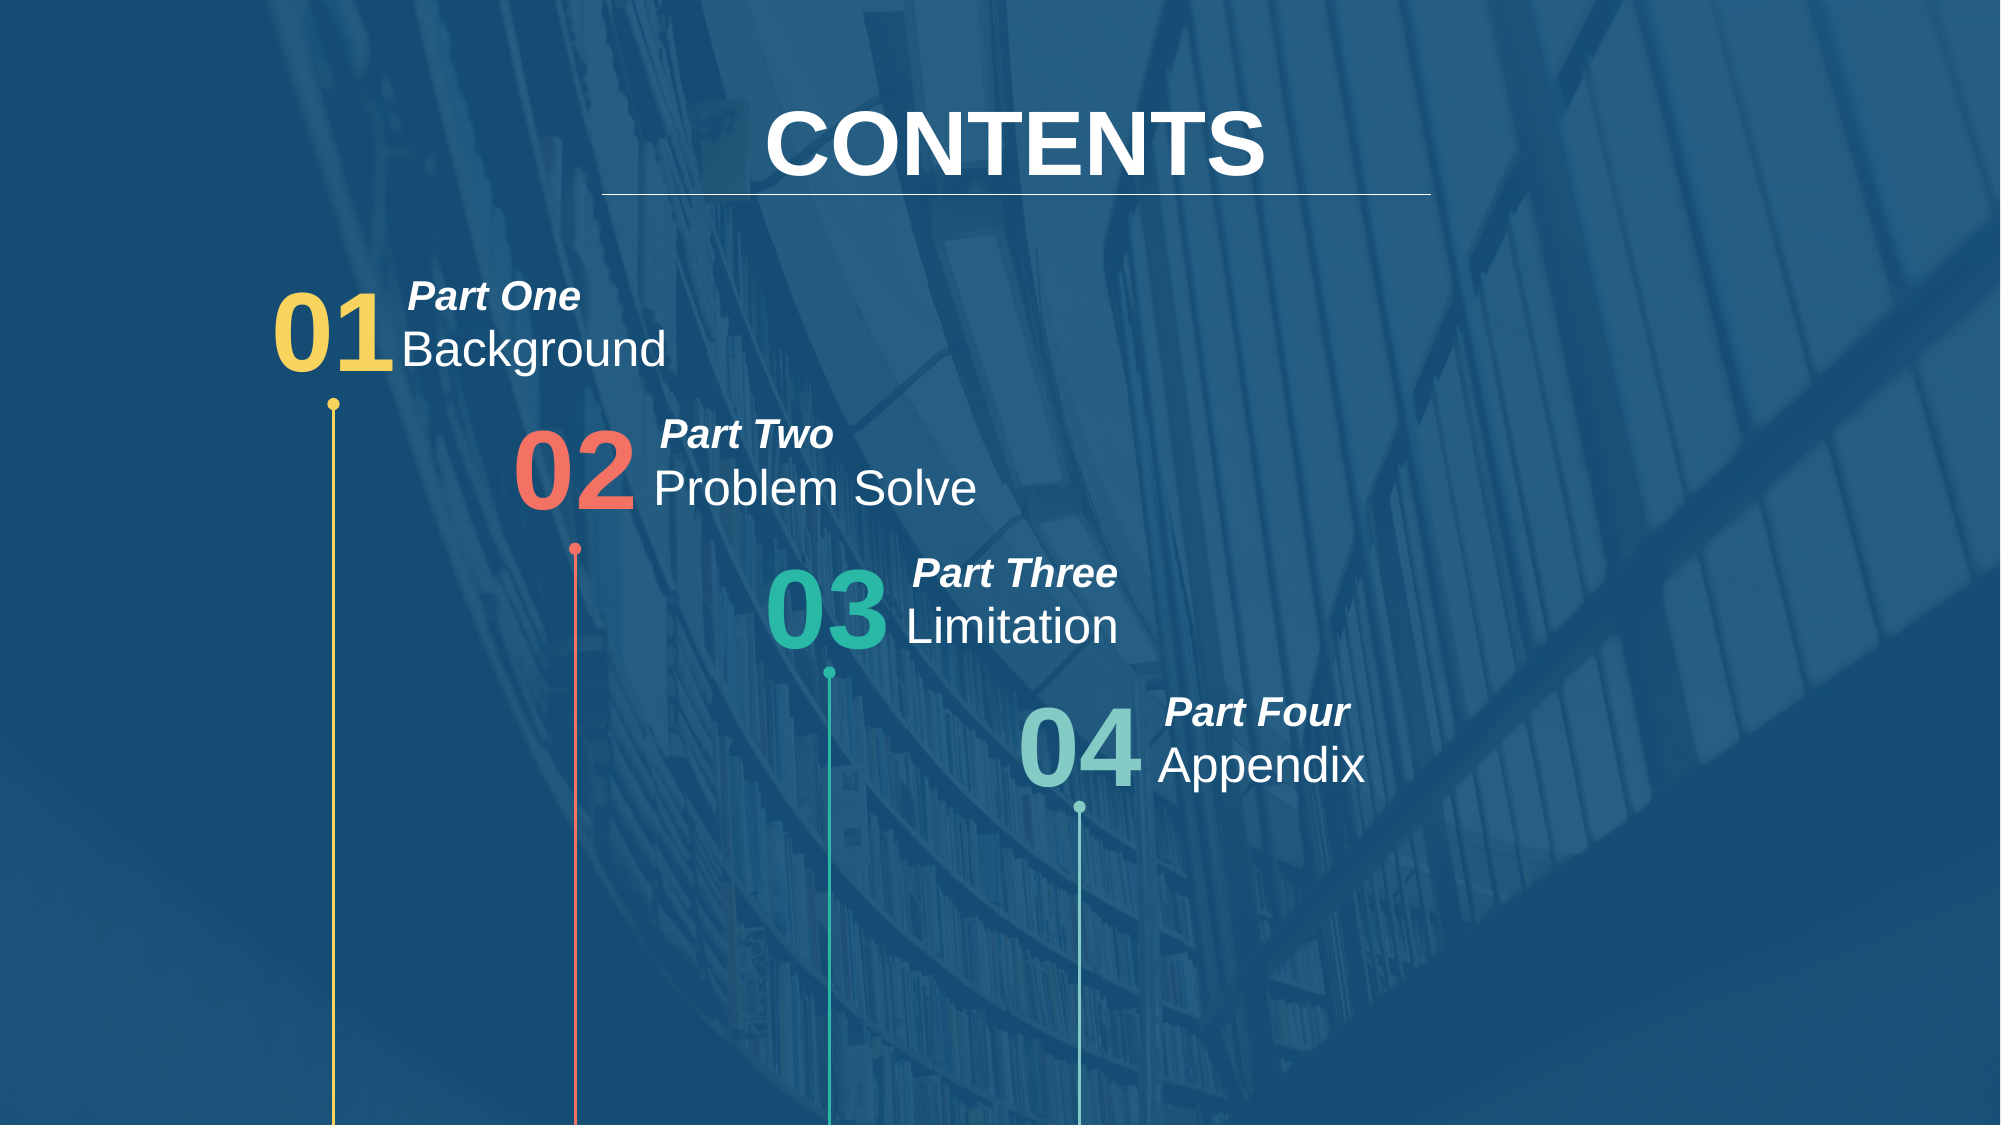

CONTENTS
01
Part One
Background
02
Part Two
Problem Solve
03
Part Three
Limitation
04
Part Four
Appendix